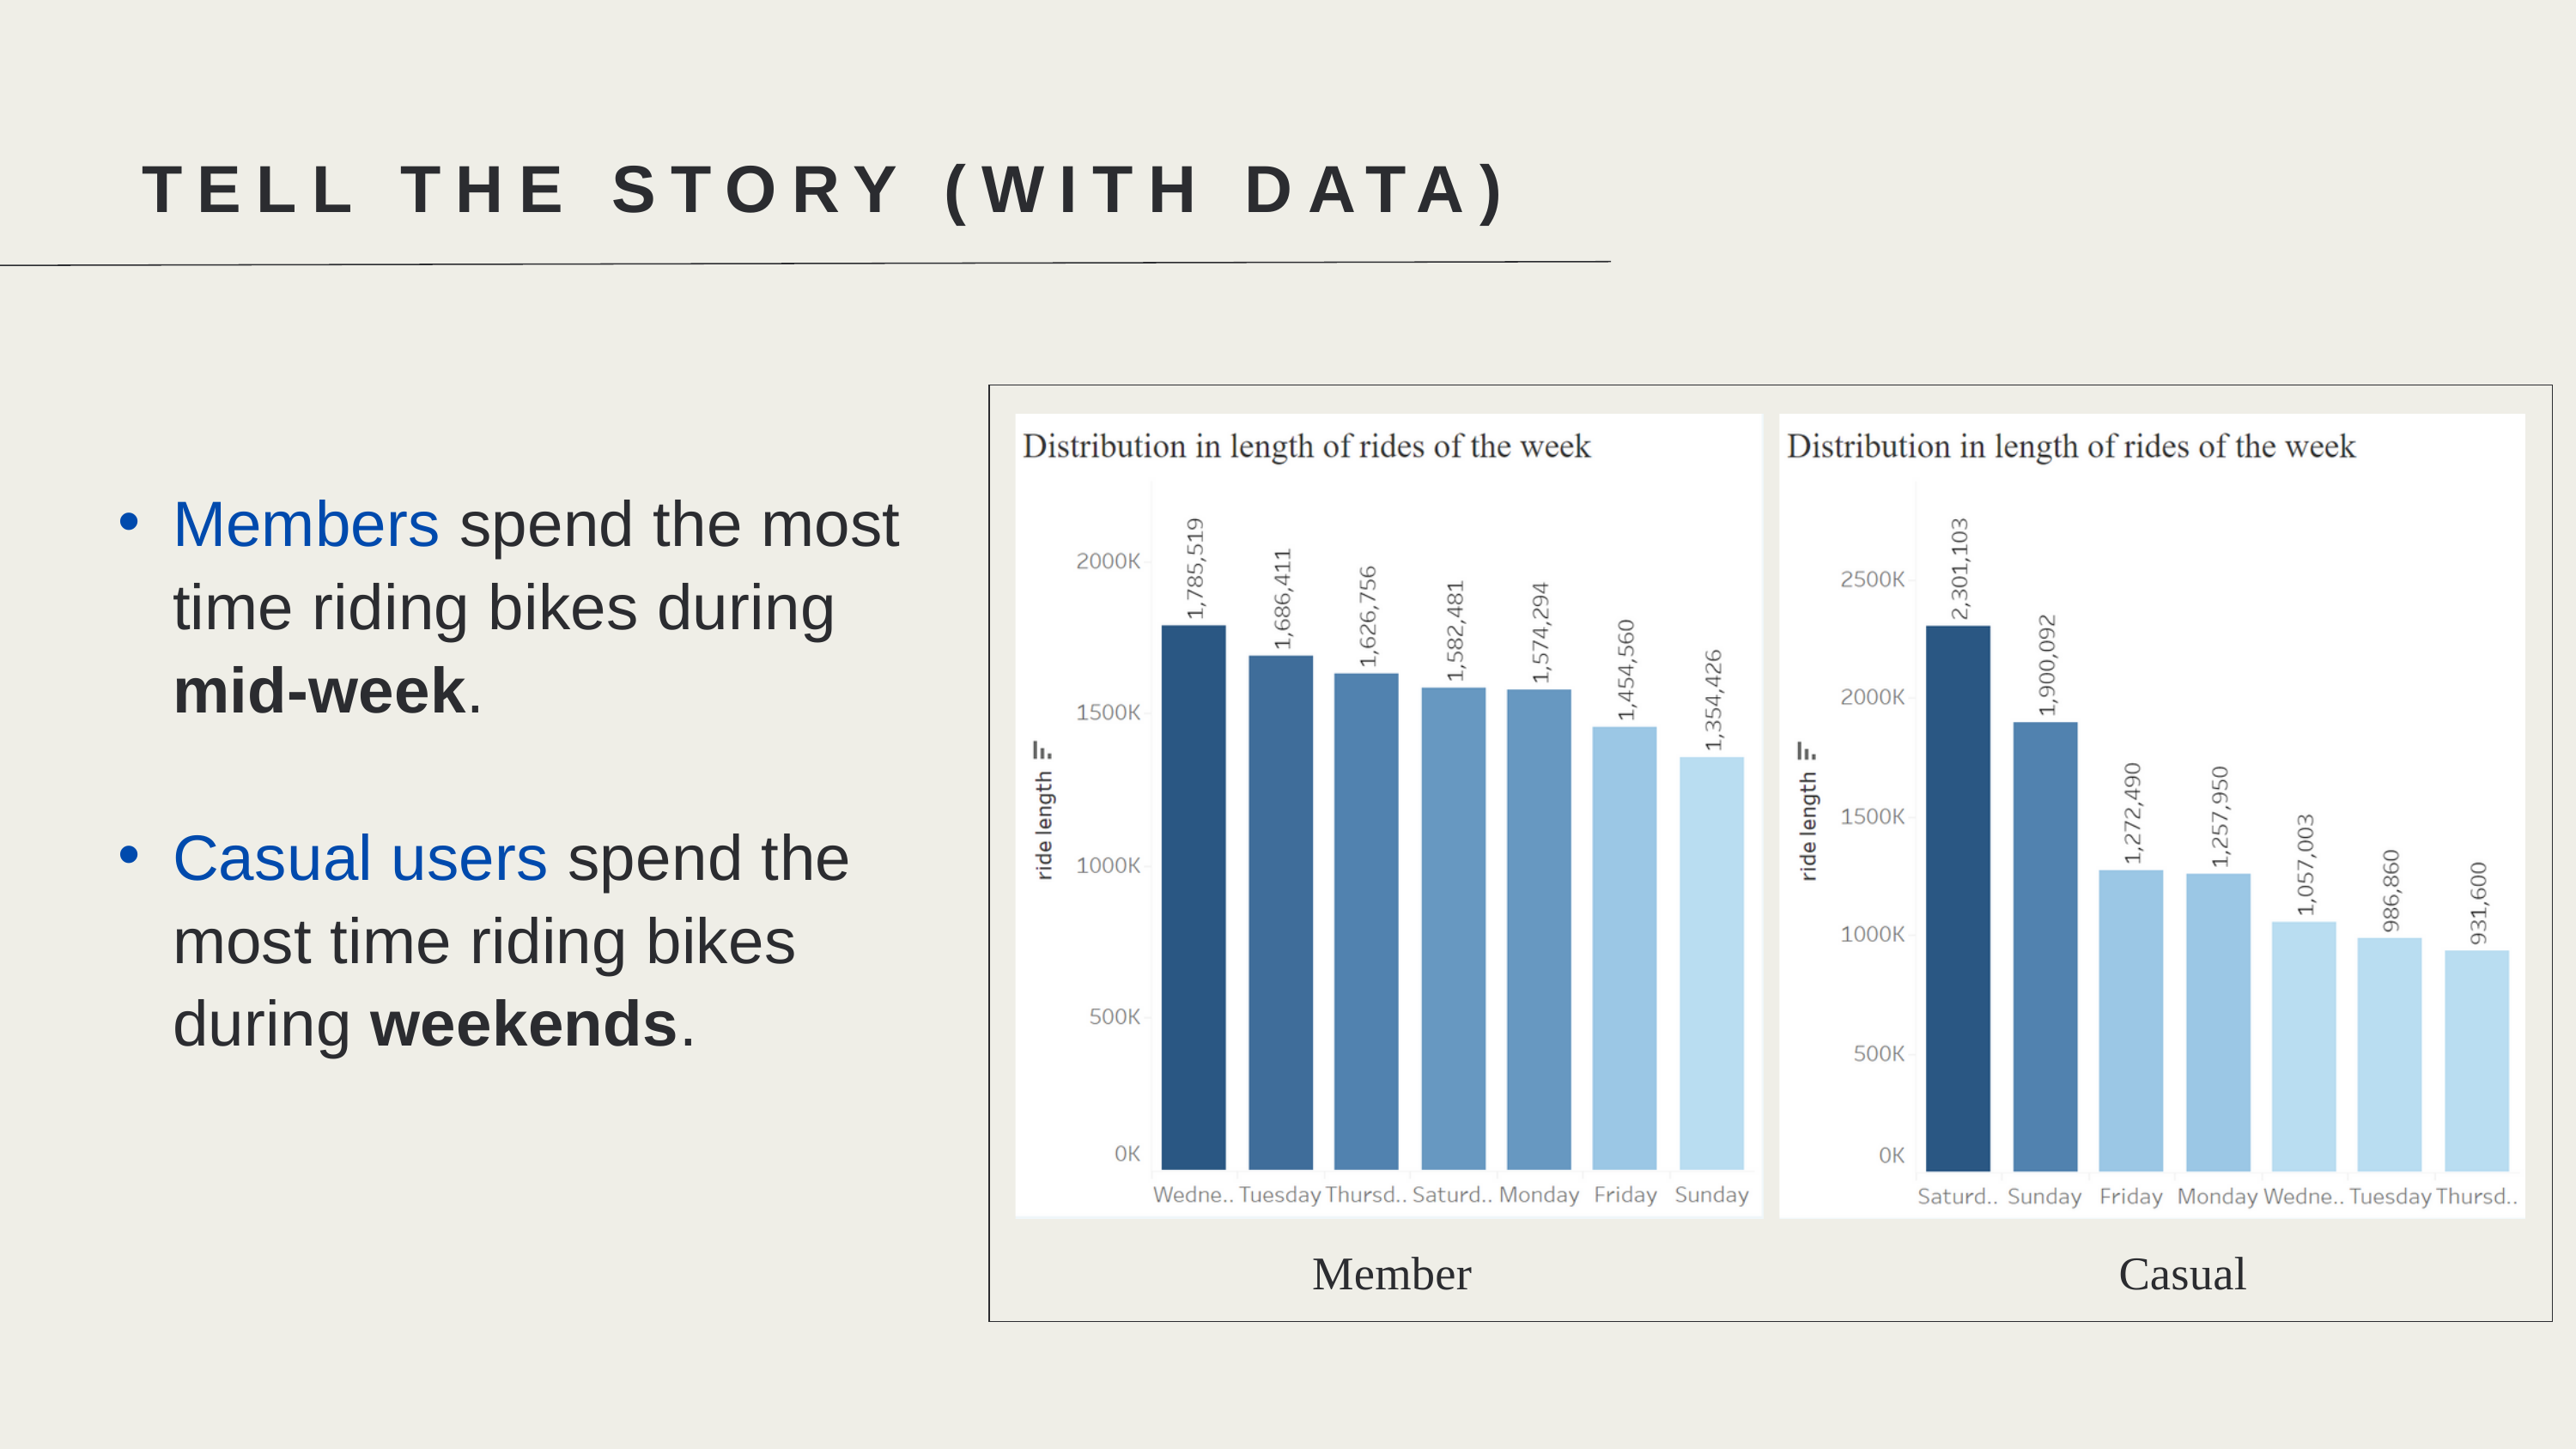

TELL THE STORY (WITH DATA)

Members spend the most time riding bikes during mid-week.

Casual users spend the most time riding bikes during weekends.
Member
Casual